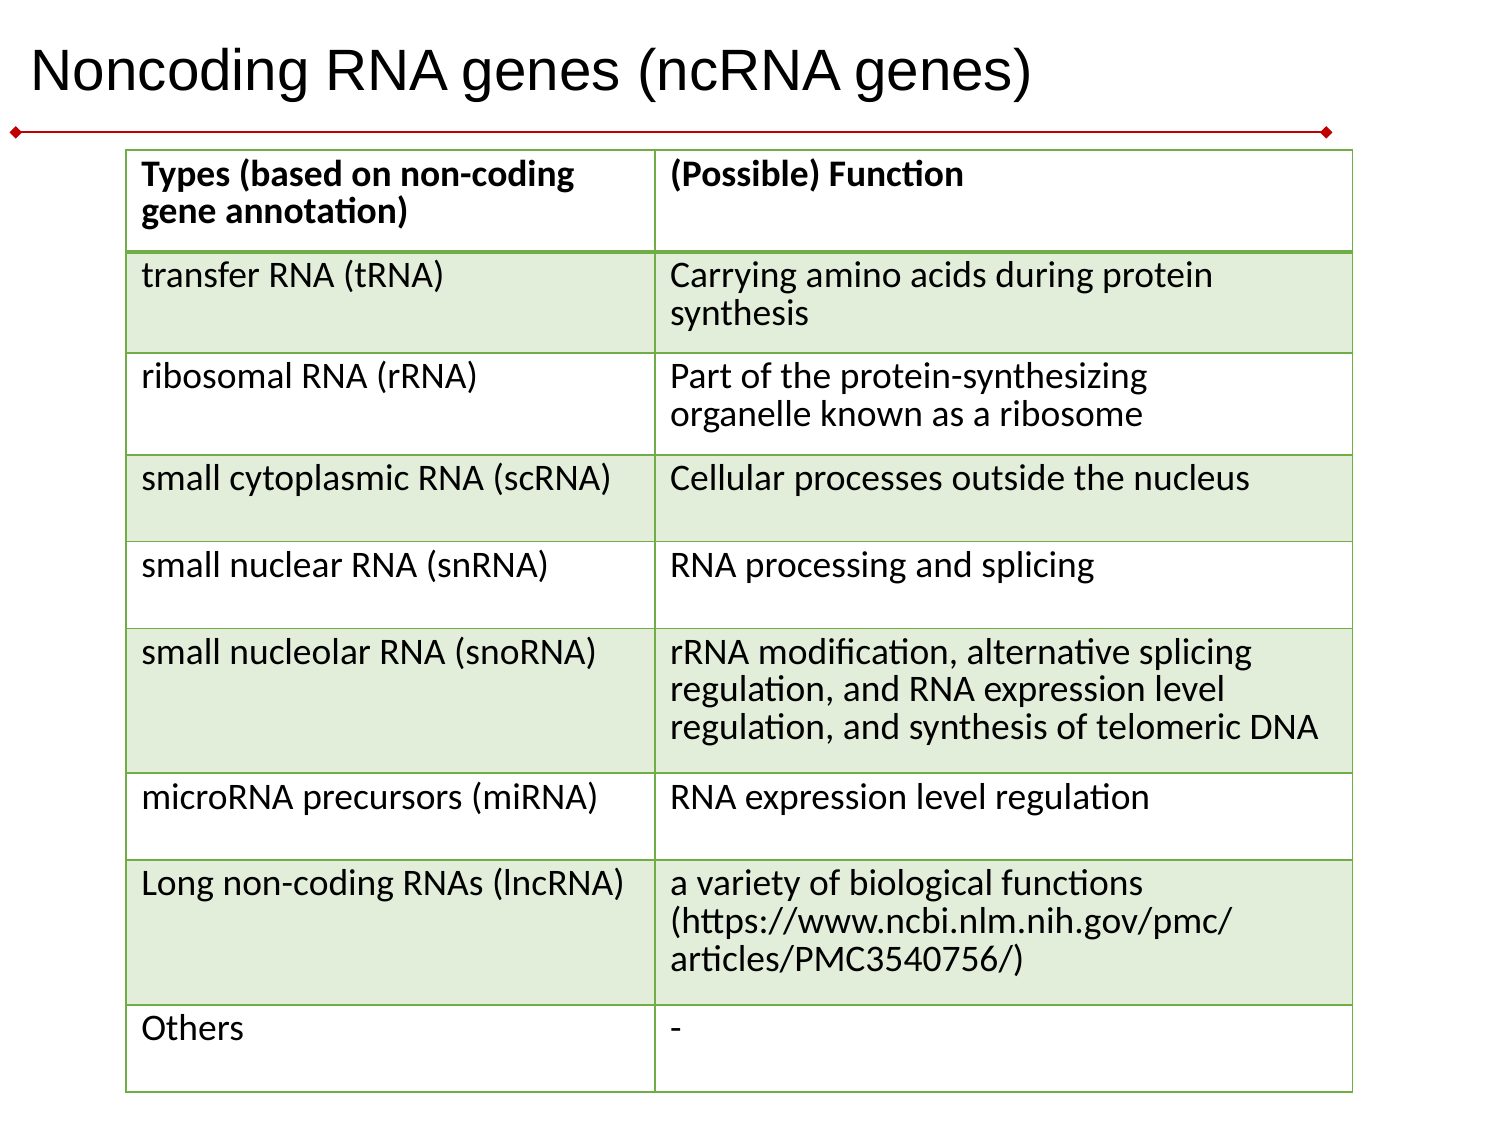

# Noncoding RNA genes (ncRNA genes)
| Types (based on non-coding gene annotation) | (Possible) Function |
| --- | --- |
| transfer RNA (tRNA) | Carrying amino acids during protein synthesis |
| ribosomal RNA (rRNA) | Part of the protein-synthesizing organelle known as a ribosome |
| small cytoplasmic RNA (scRNA) | Cellular processes outside the nucleus |
| small nuclear RNA (snRNA) | RNA processing and splicing |
| small nucleolar RNA (snoRNA) | rRNA modification, alternative splicing regulation, and RNA expression level regulation, and synthesis of telomeric DNA |
| microRNA precursors (miRNA) | RNA expression level regulation |
| Long non-coding RNAs (lncRNA) | a variety of biological functions (https://www.ncbi.nlm.nih.gov/pmc/articles/PMC3540756/) |
| Others | - |